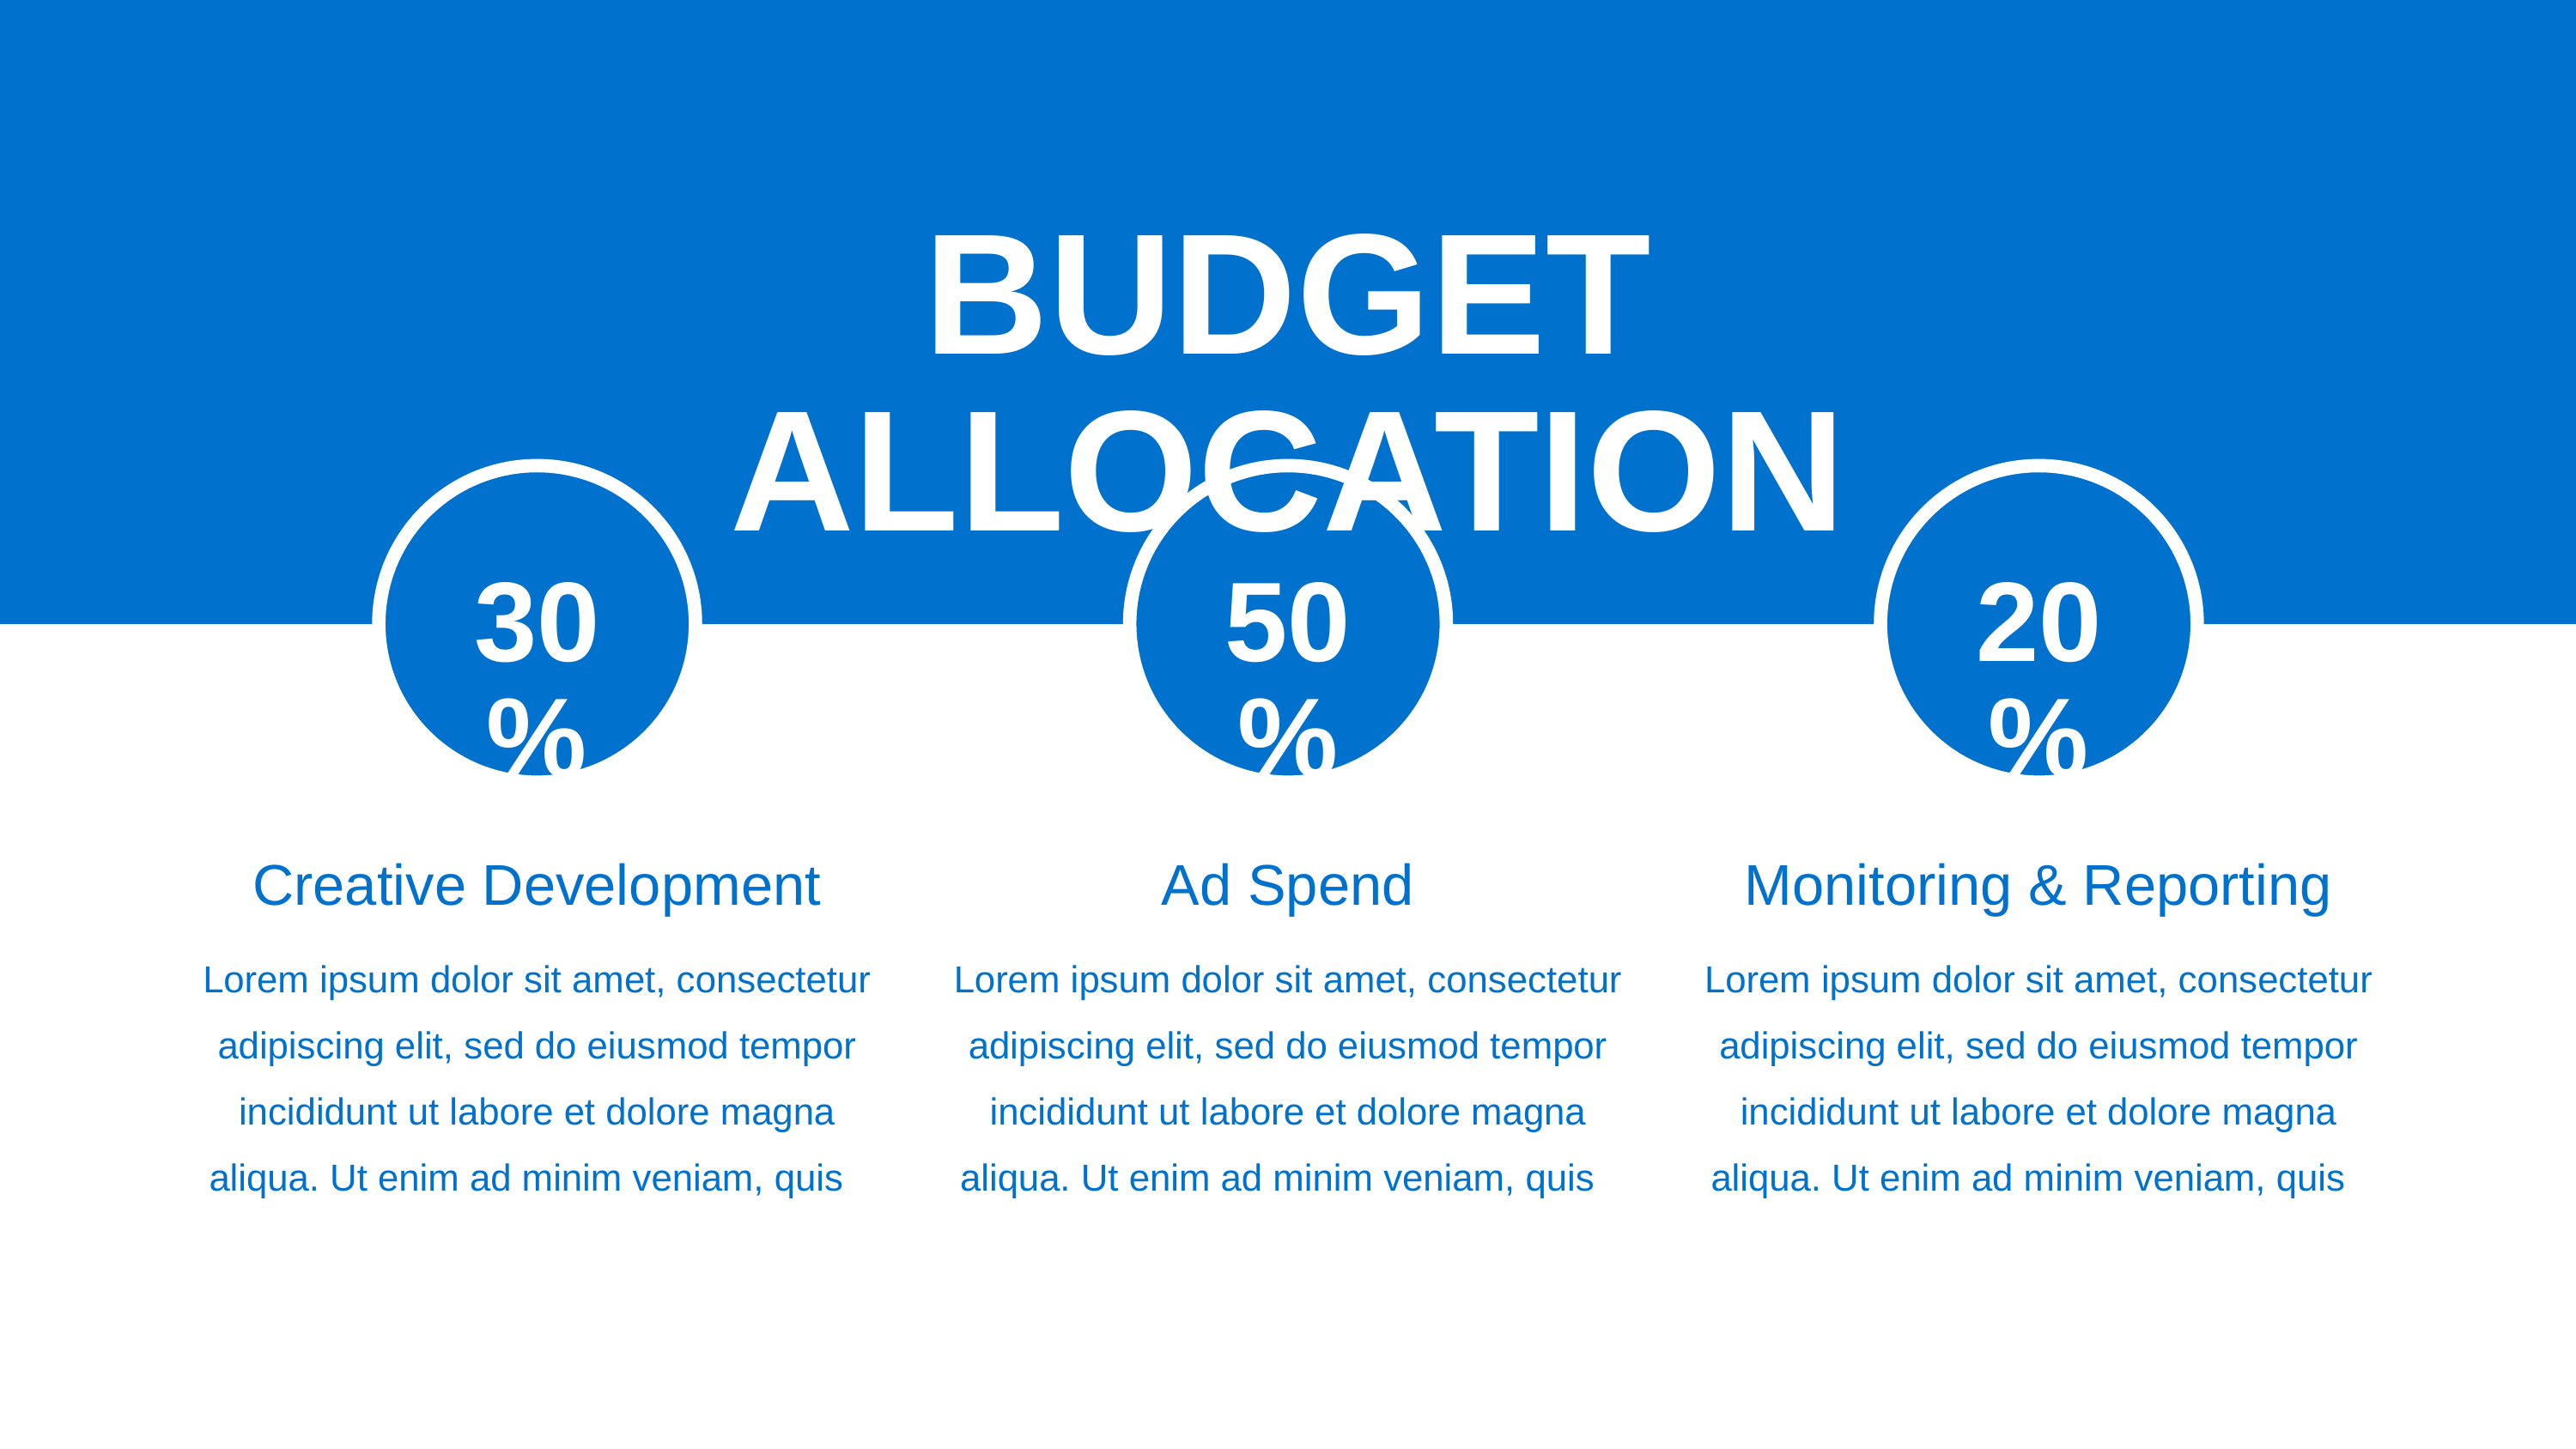

BUDGET ALLOCATION

30%
50%
20%
Creative Development
Ad Spend
Monitoring & Reporting
Lorem ipsum dolor sit amet, consectetur adipiscing elit, sed do eiusmod tempor incididunt ut labore et dolore magna aliqua. Ut enim ad minim veniam, quis
Lorem ipsum dolor sit amet, consectetur adipiscing elit, sed do eiusmod tempor incididunt ut labore et dolore magna aliqua. Ut enim ad minim veniam, quis
Lorem ipsum dolor sit amet, consectetur adipiscing elit, sed do eiusmod tempor incididunt ut labore et dolore magna aliqua. Ut enim ad minim veniam, quis